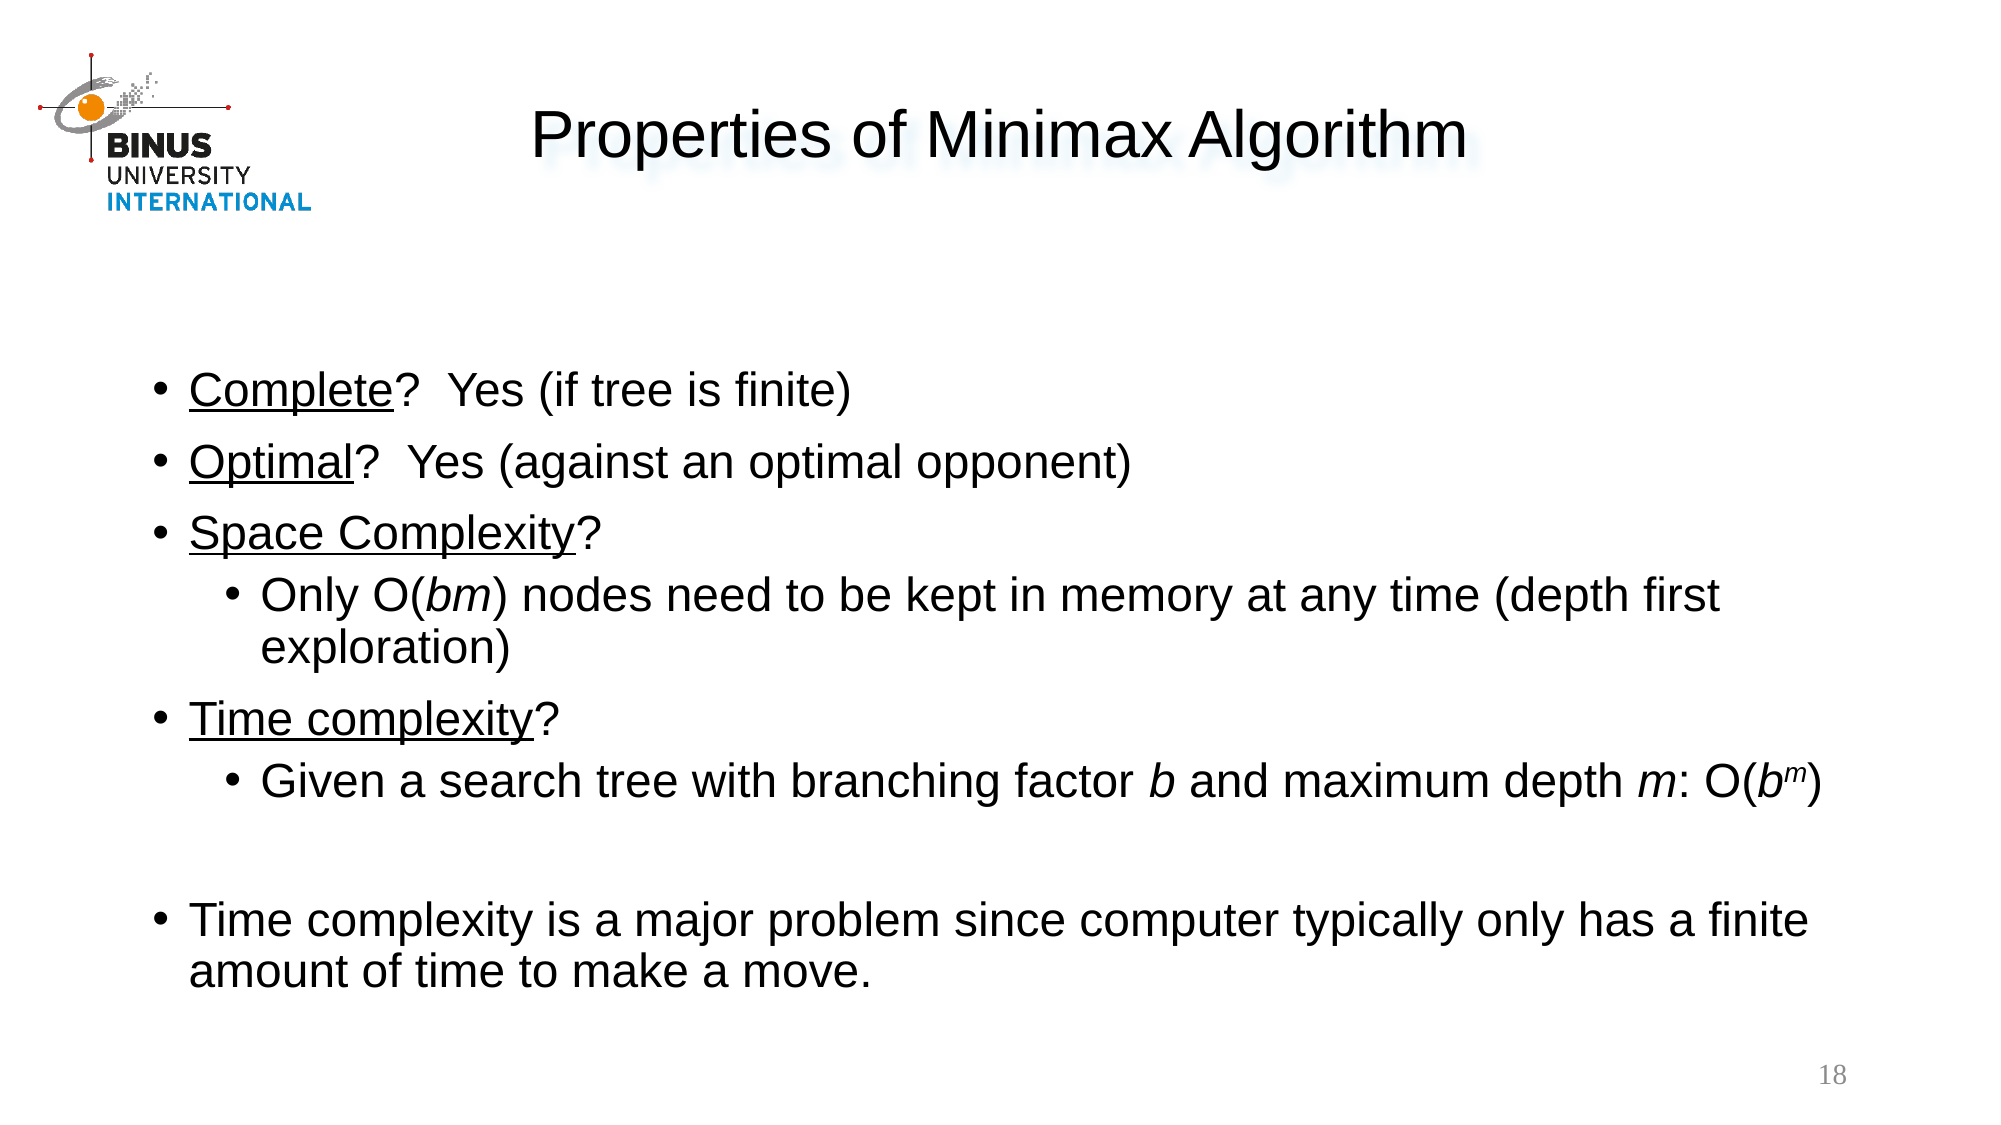

Properties of Minimax Algorithm

Complete?  Yes (if tree is finite)
Optimal?  Yes (against an optimal opponent)
Space Complexity?
Only O(bm) nodes need to be kept in memory at any time (depth first exploration)
Time complexity?
Given a search tree with branching factor b and maximum depth m: O(bm)

Time complexity is a major problem since computer typically only has a finite amount of time to make a move.
18